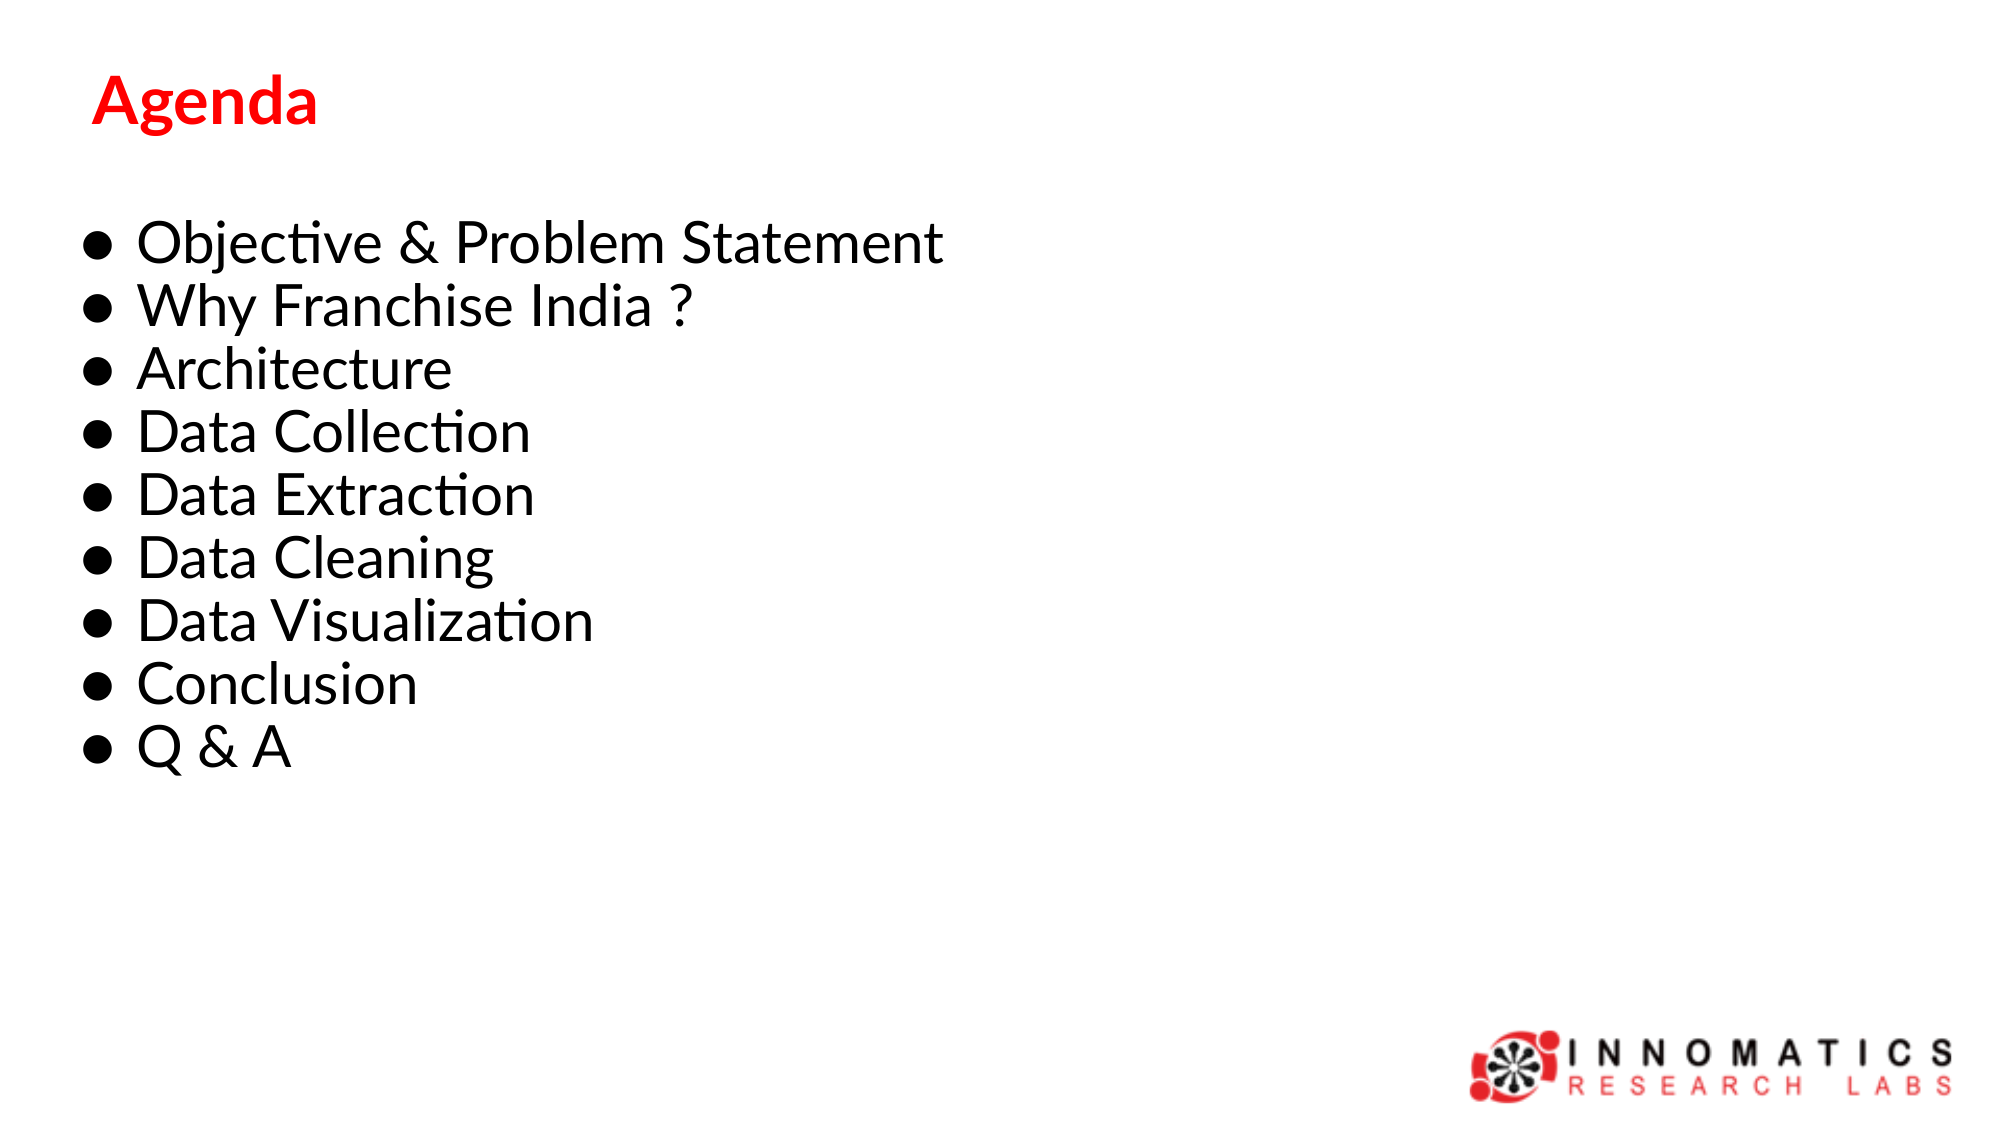

# Agenda
Objective & Problem Statement
Why Franchise India ?
Architecture
Data Collection
Data Extraction
Data Cleaning
Data Visualization
Conclusion
Q & A